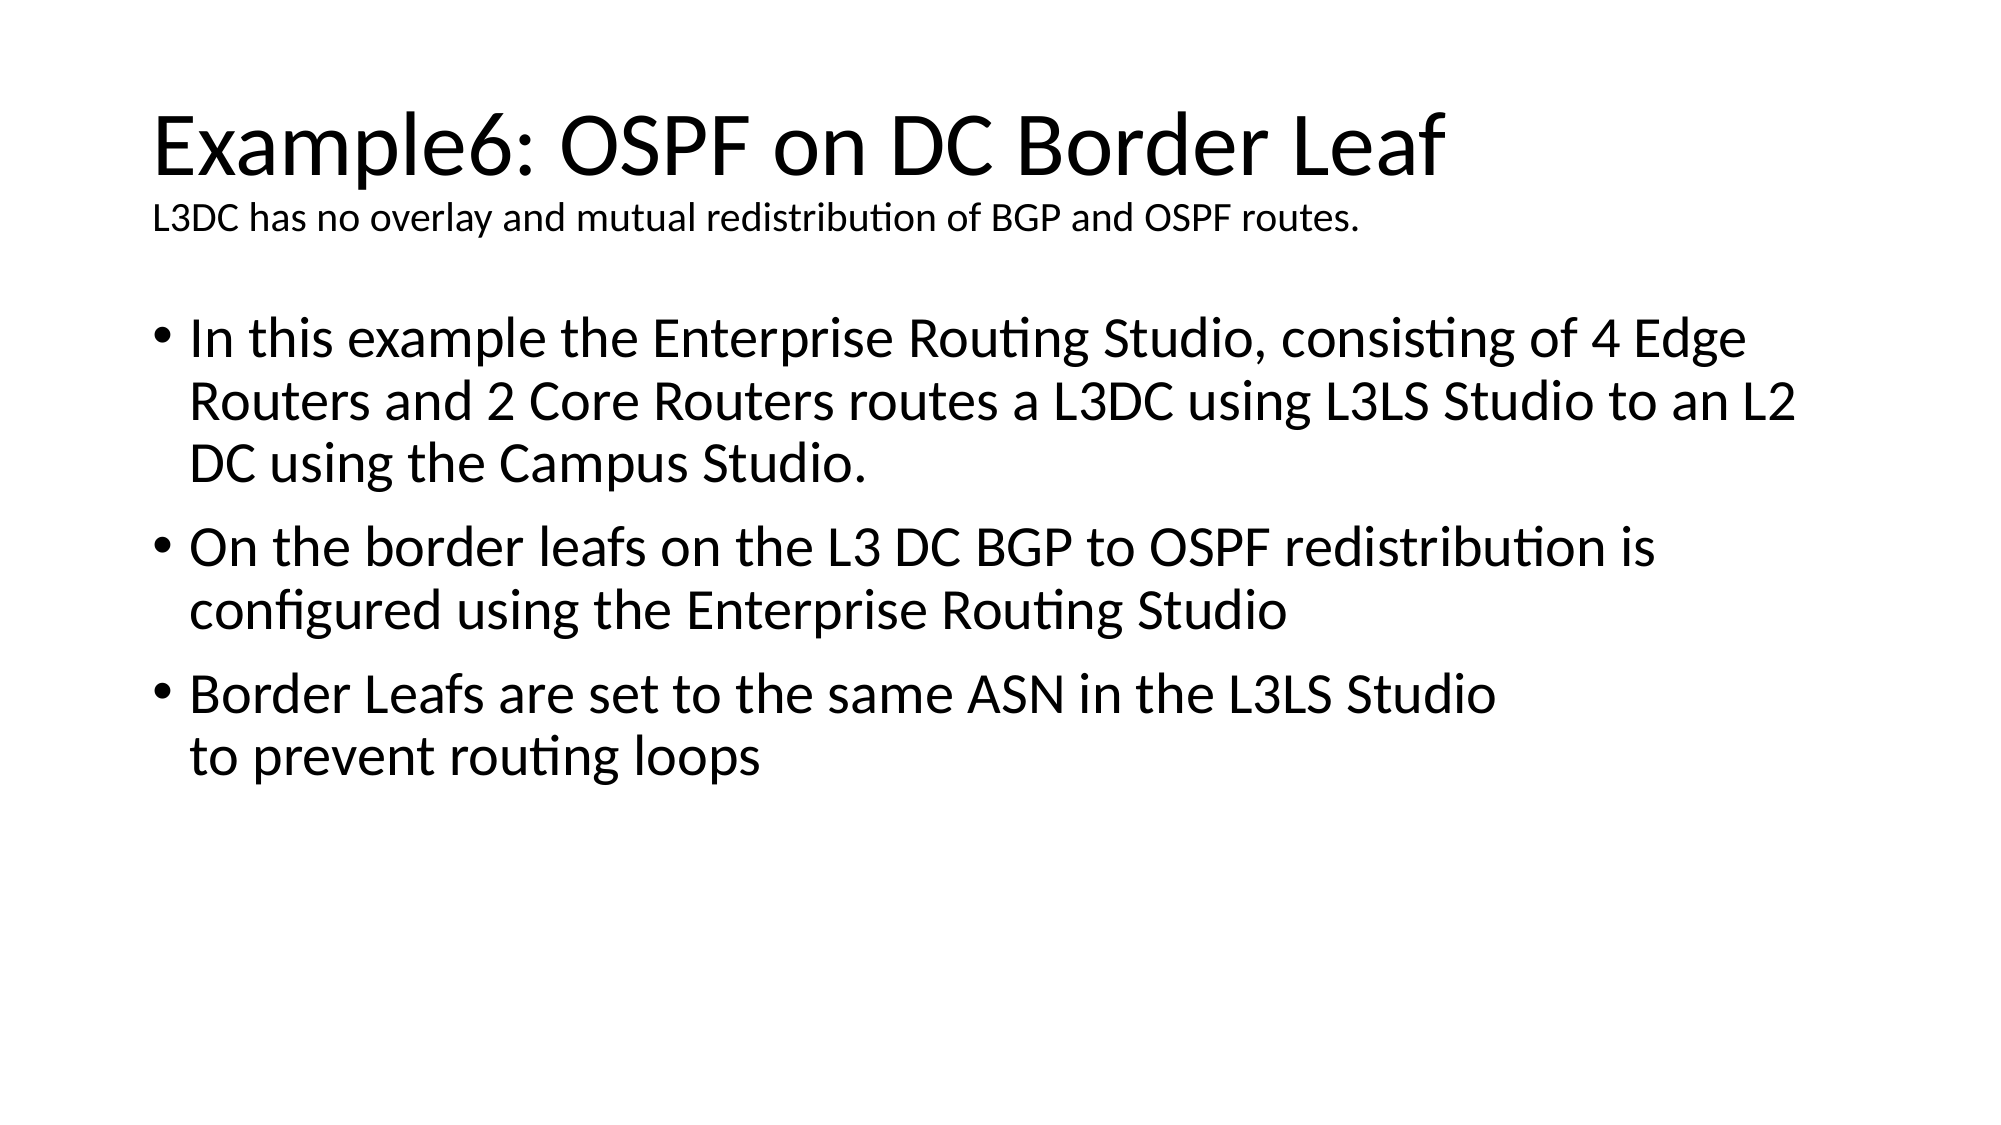

# Example6: OSPF on DC Border Leaf L3DC has no overlay and mutual redistribution of BGP and OSPF routes.
In this example the Enterprise Routing Studio, consisting of 4 Edge Routers and 2 Core Routers routes a L3DC using L3LS Studio to an L2 DC using the Campus Studio.
On the border leafs on the L3 DC BGP to OSPF redistribution is configured using the Enterprise Routing Studio
Border Leafs are set to the same ASN in the L3LS Studio to prevent routing loops